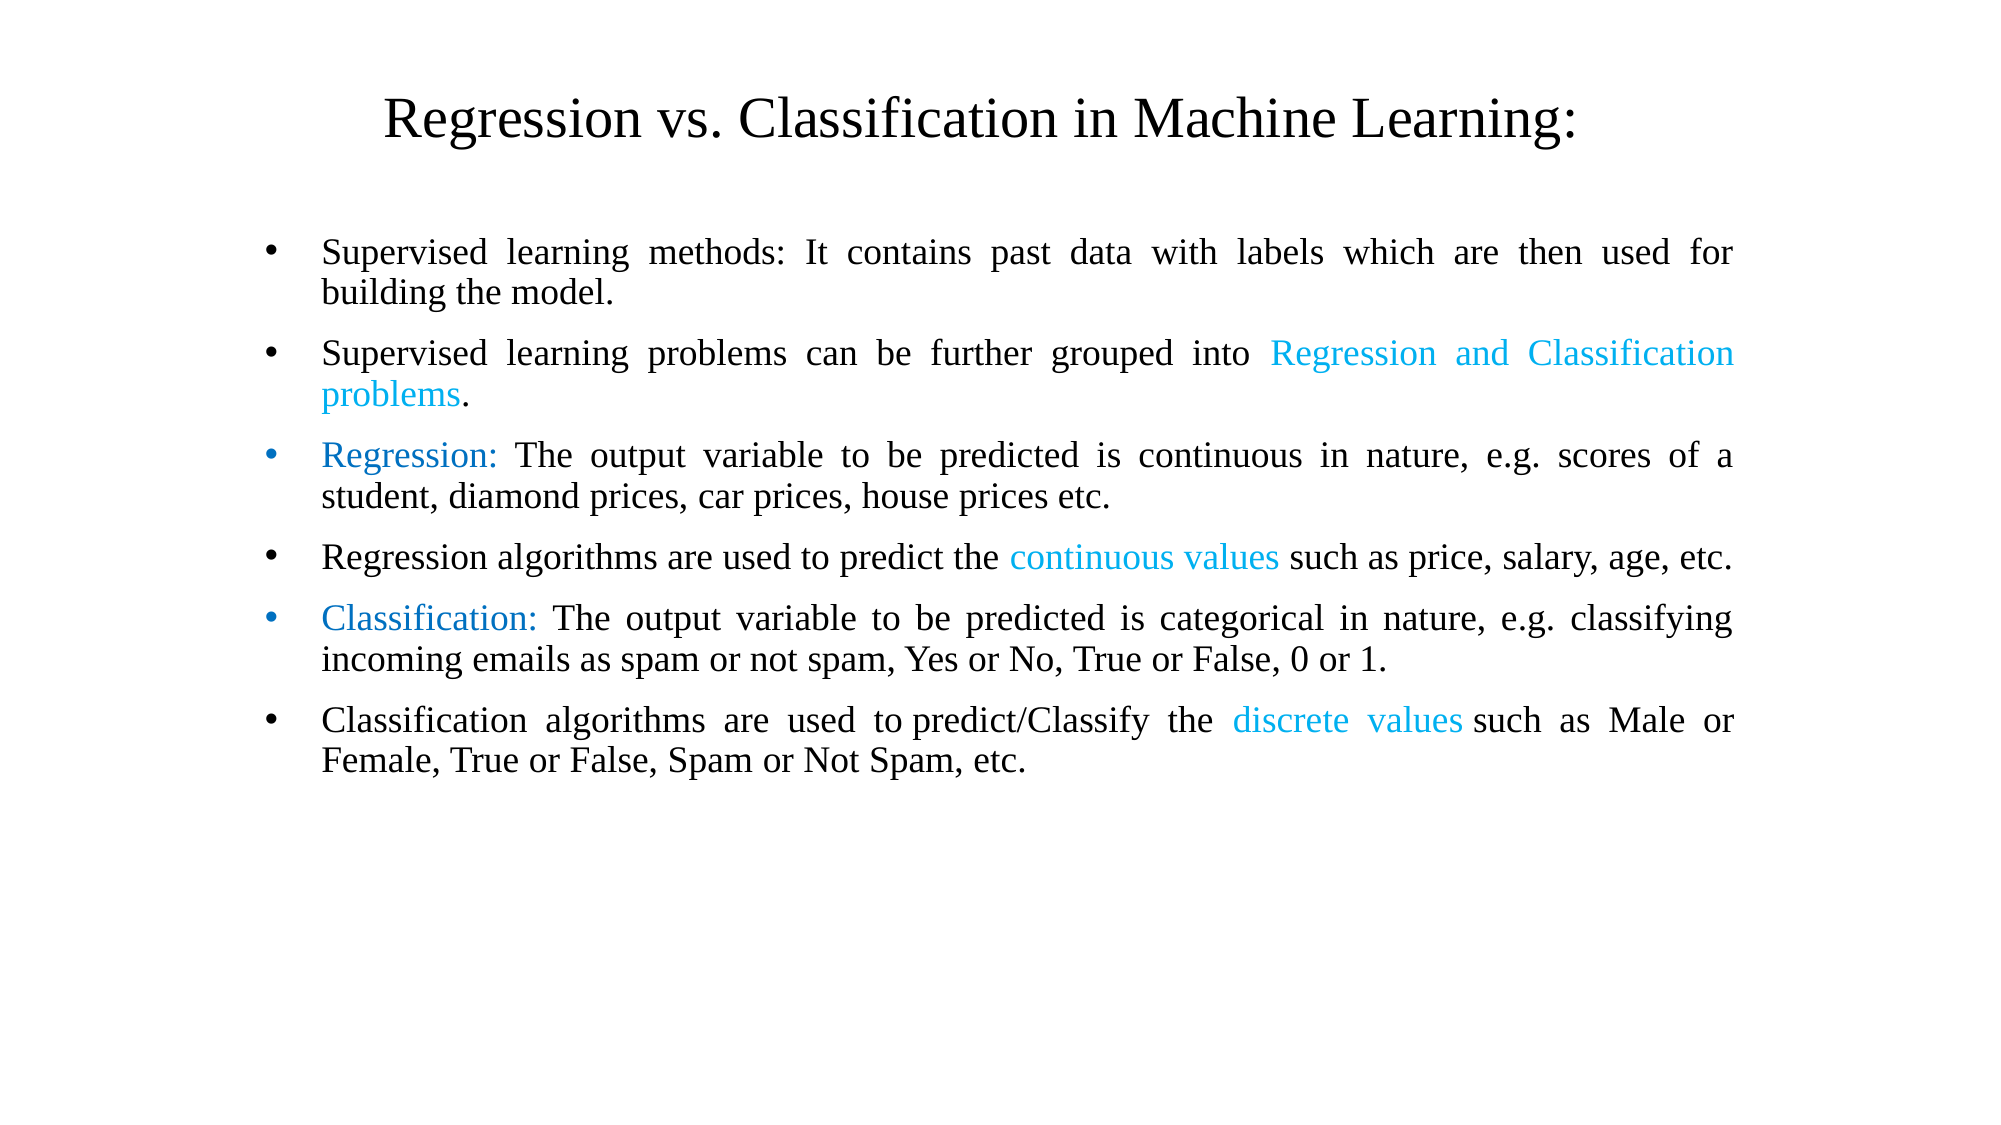

# Regression vs. Classification in Machine Learning:
Supervised learning methods: It contains past data with labels which are then used for building the model.
Supervised learning problems can be further grouped into Regression and Classification problems.
Regression: The output variable to be predicted is continuous in nature, e.g. scores of a student, diamond prices, car prices, house prices etc.
Regression algorithms are used to predict the continuous values such as price, salary, age, etc.
Classification: The output variable to be predicted is categorical in nature, e.g. classifying incoming emails as spam or not spam, Yes or No, True or False, 0 or 1.
Classification algorithms are used to predict/Classify the discrete values such as Male or Female, True or False, Spam or Not Spam, etc.